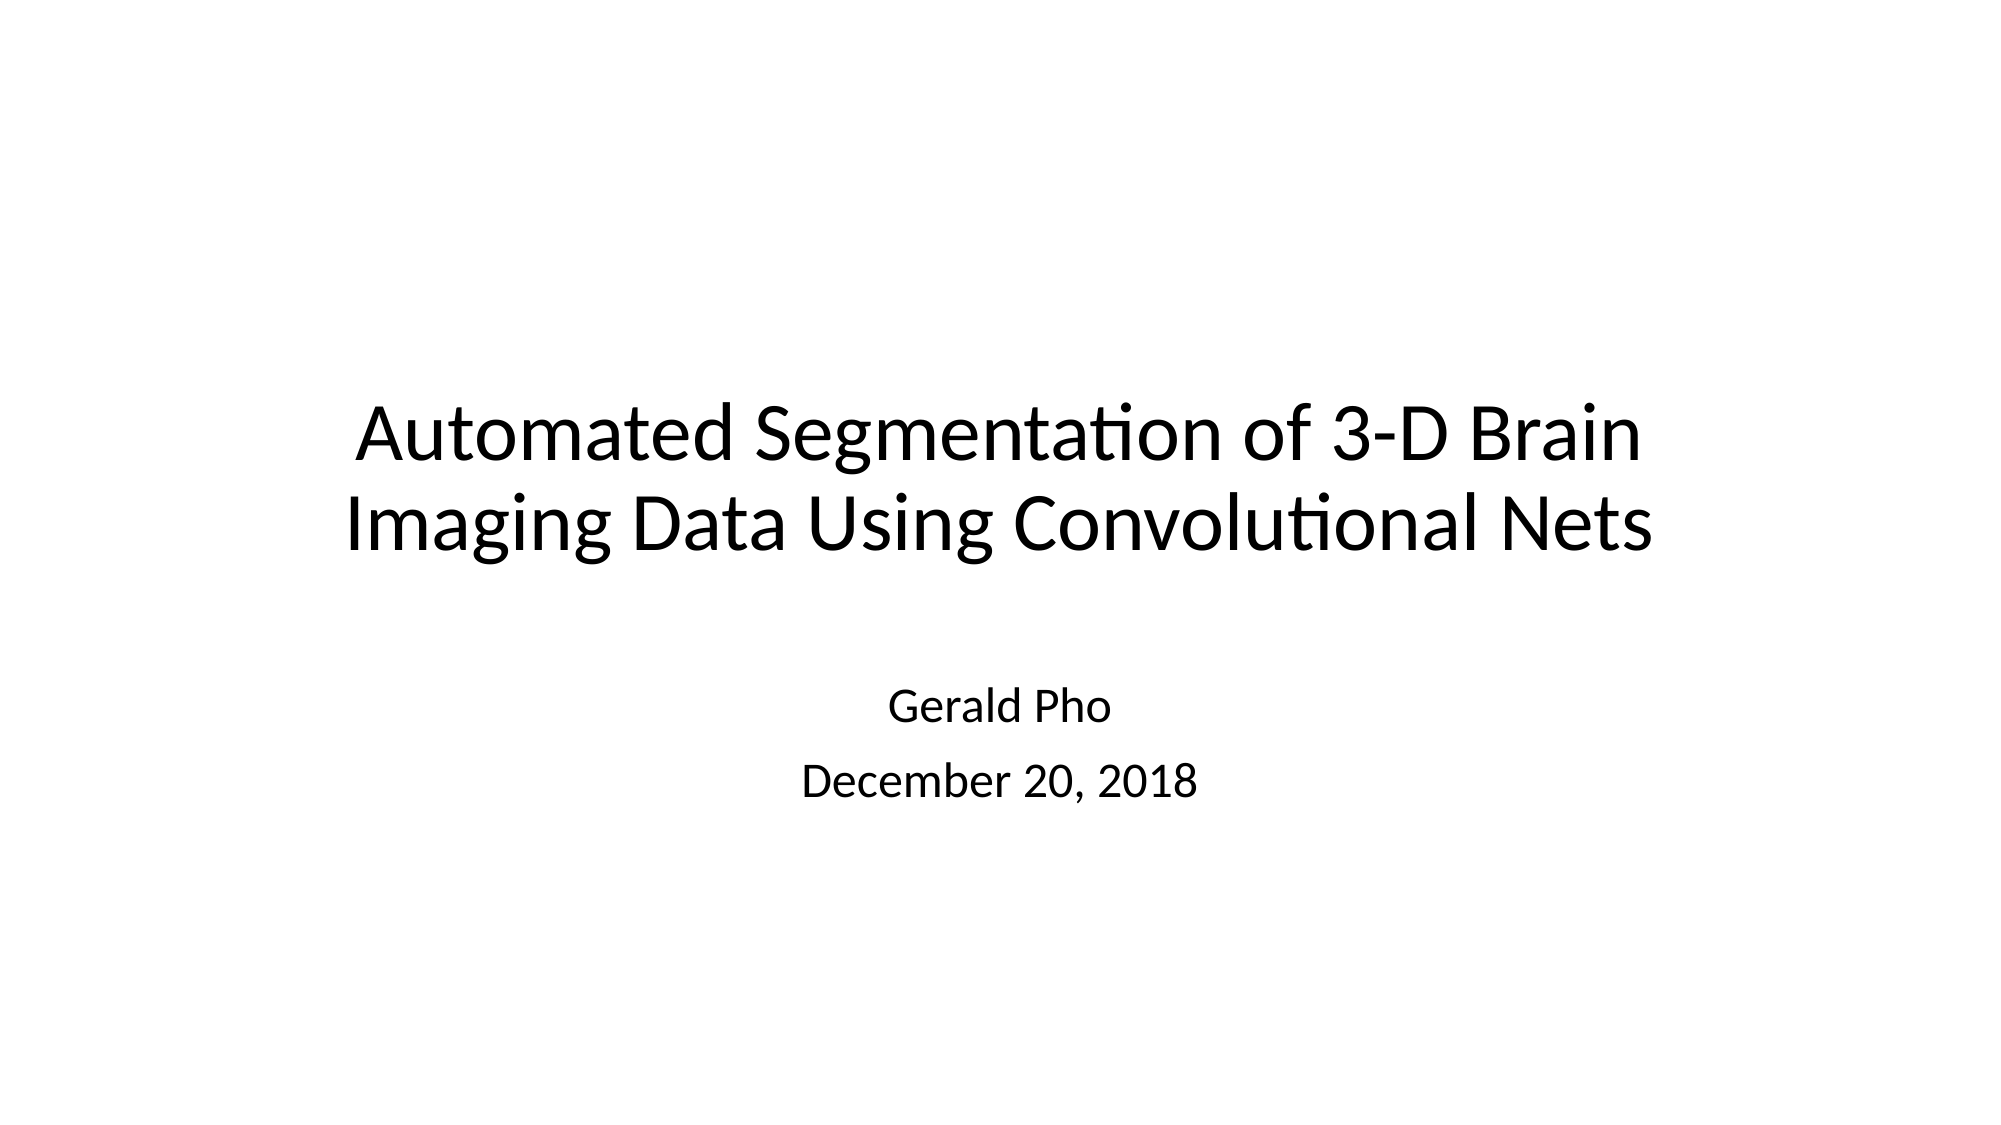

# Automated Segmentation of 3-D Brain Imaging Data Using Convolutional Nets

Gerald Pho
December 20, 2018